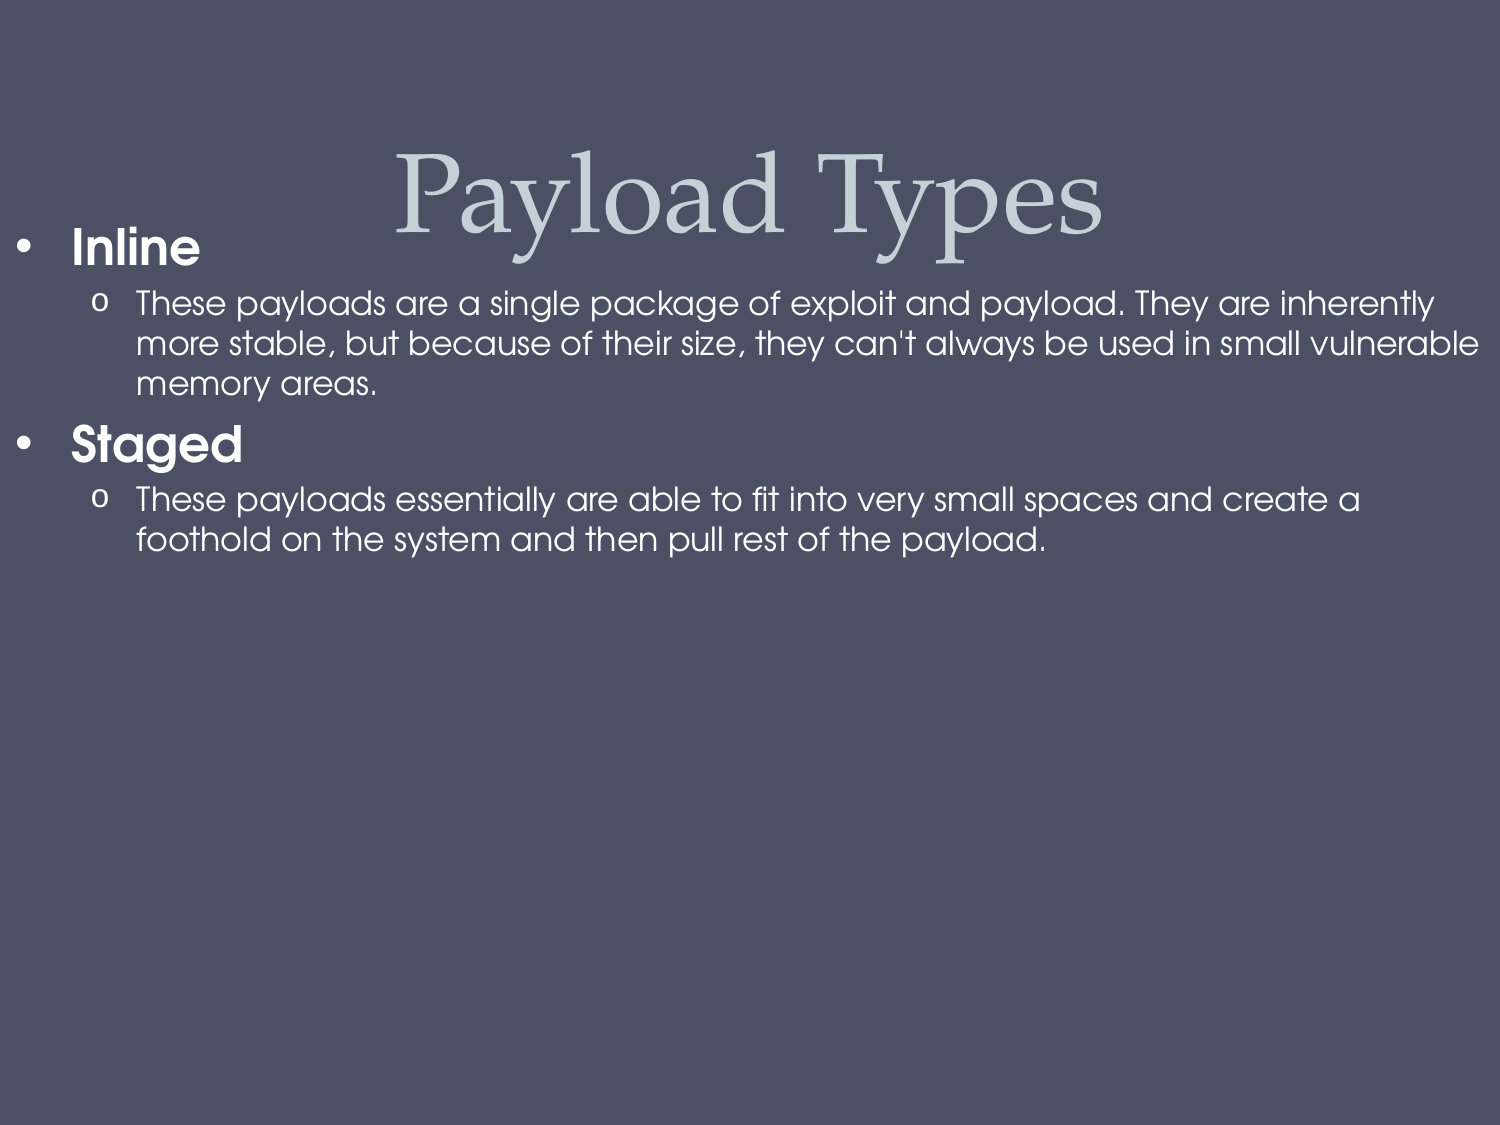

# Payload Types
Inline
These payloads are a single package of exploit and payload. They are inherently more stable, but because of their size, they can't always be used in small vulnerable memory areas.
Staged
These payloads essentially are able to fit into very small spaces and create a foothold on the system and then pull rest of the payload.